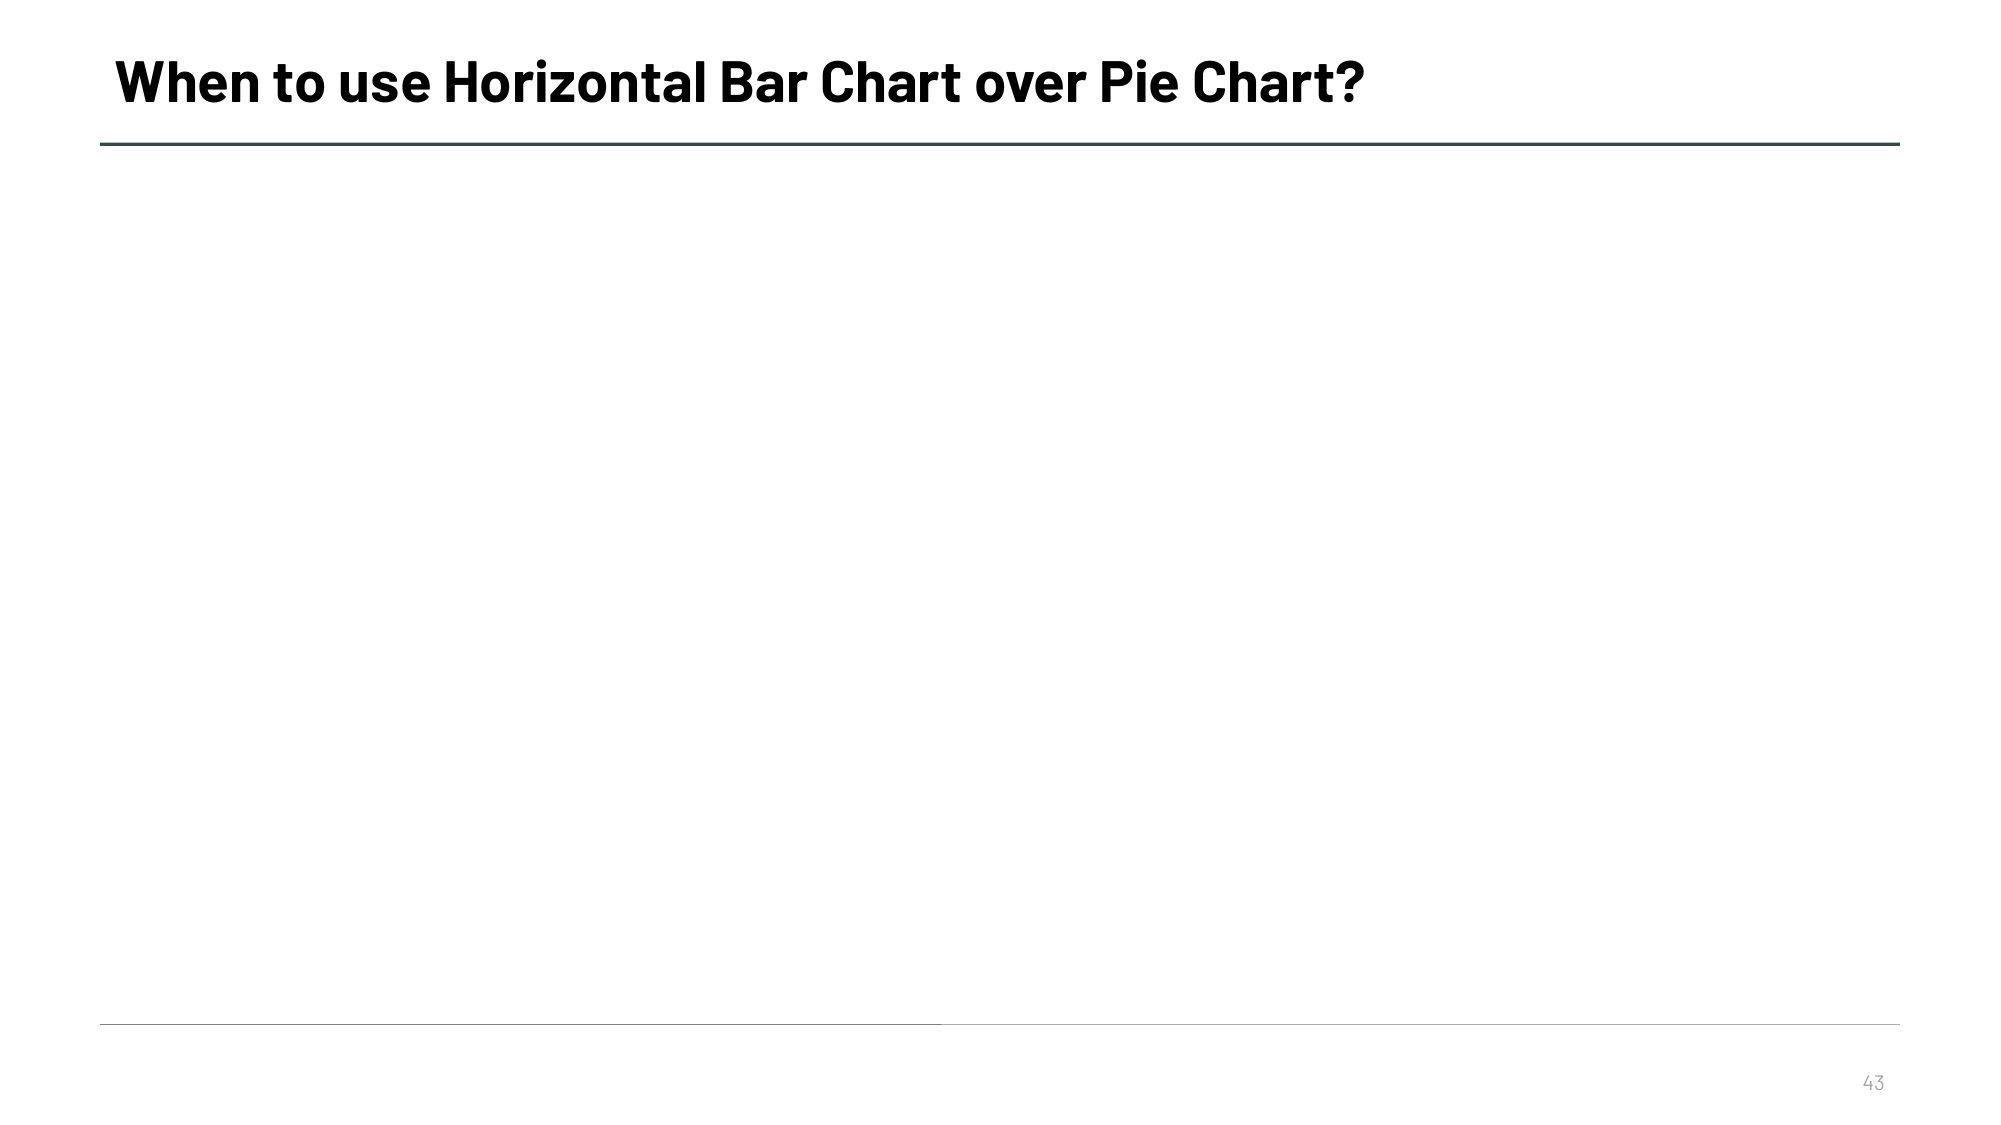

# When to use Horizontal Bar Chart over Pie Chart?
43